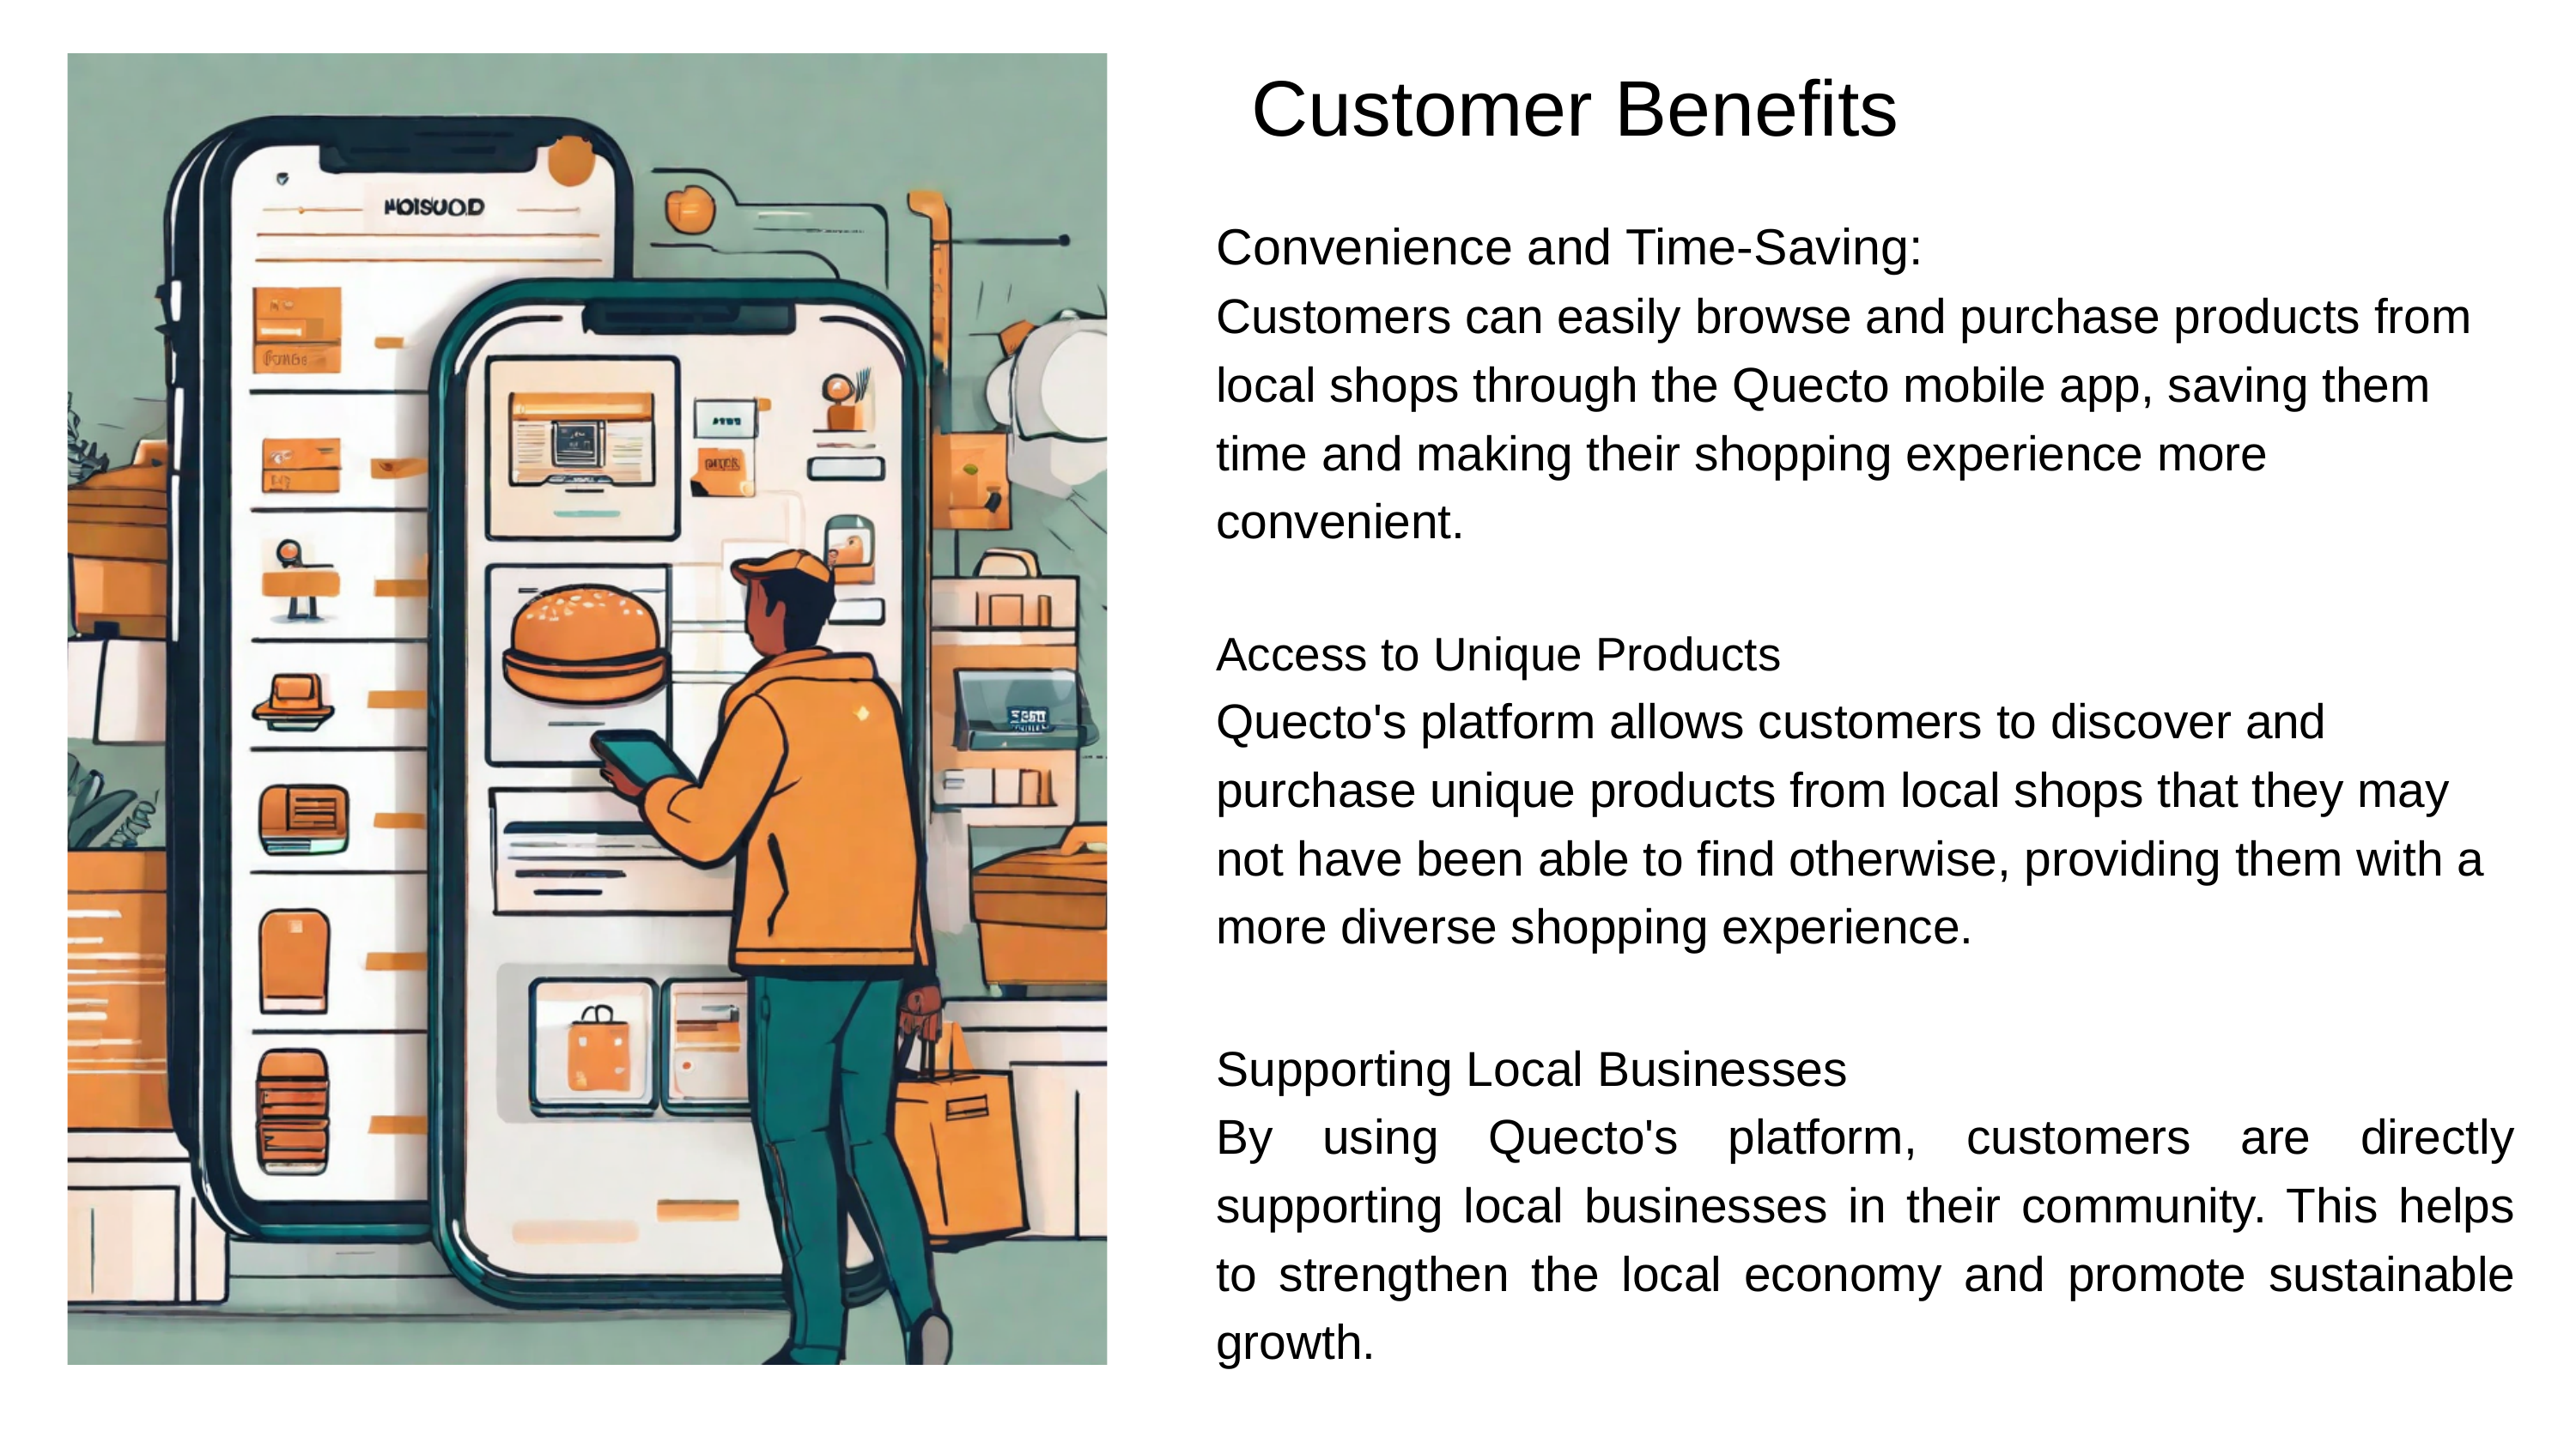

Customer Benefits

Convenience and Time-Saving:
Customers can easily browse and purchase products from local shops through the Quecto mobile app, saving them time and making their shopping experience more convenient.

Access to Unique Products
Quecto's platform allows customers to discover and purchase unique products from local shops that they may not have been able to find otherwise, providing them with a more diverse shopping experience.

Supporting Local Businesses
By using Quecto's platform, customers are directly supporting local businesses in their community. This helps to strengthen the local economy and promote sustainable growth.